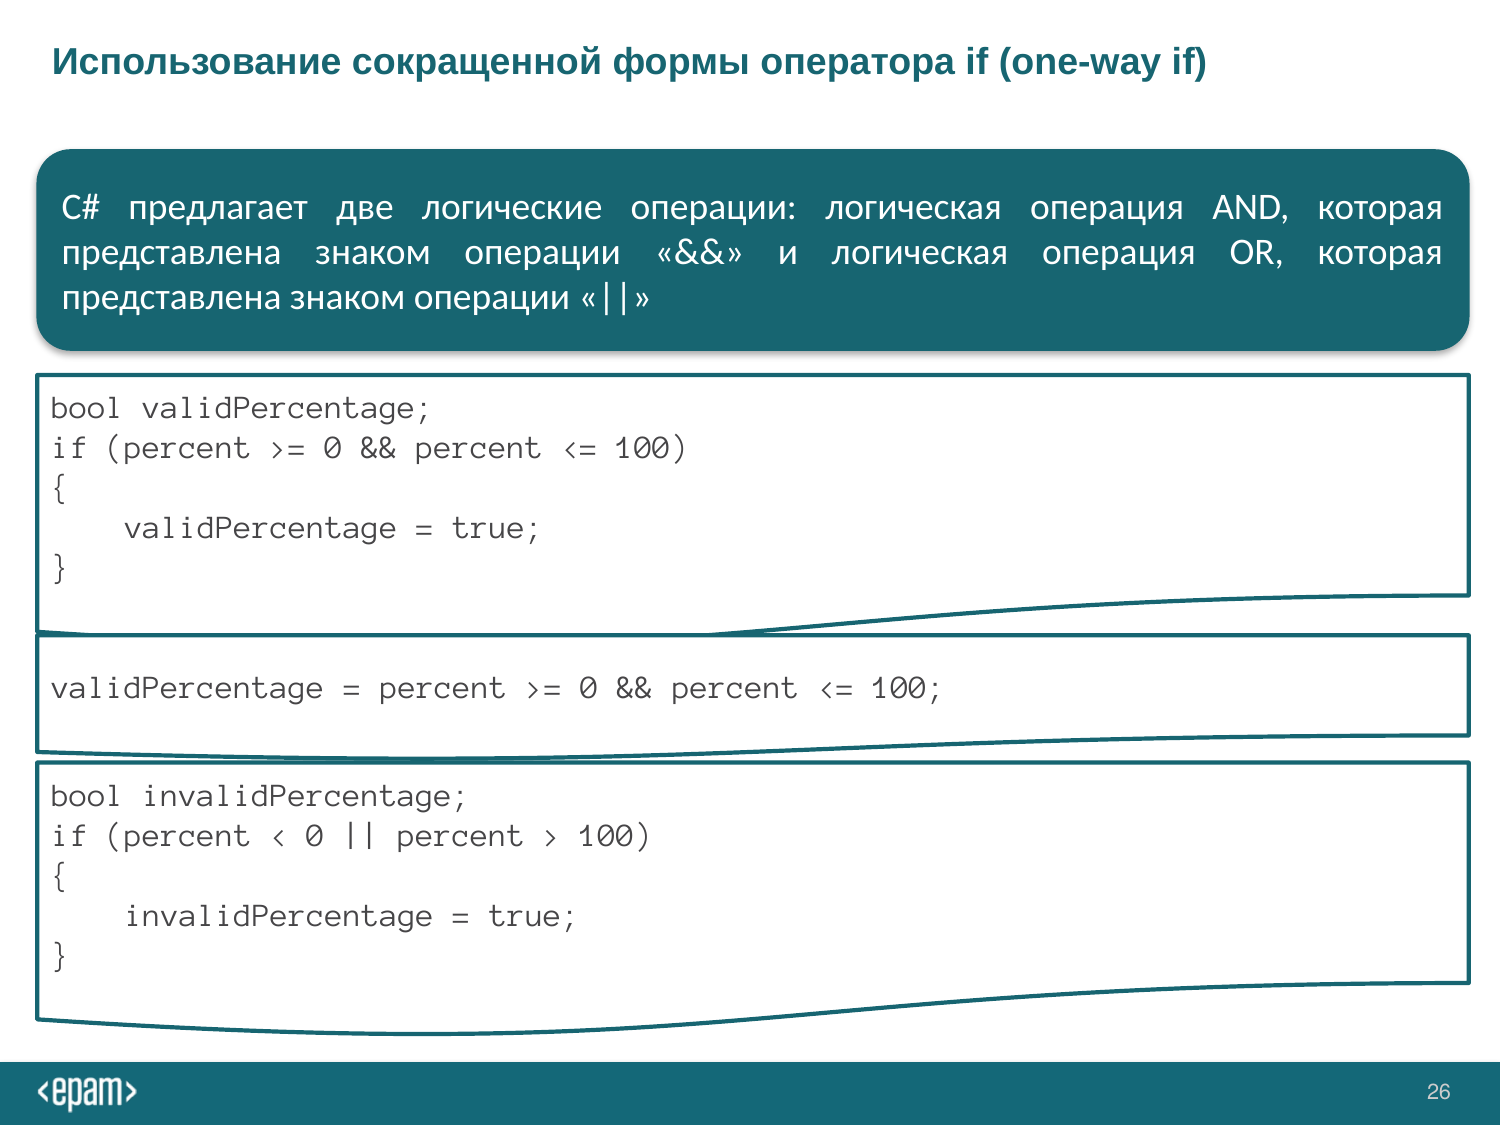

# Использование сокращенной формы оператора if (one-way if)
С# предлагает две логические операции: логическая операция AND, которая представлена знаком операции «&&» и логическая операция OR, которая представлена знаком операции «||»
bool validPercentage;
if (percent >= 0 && percent <= 100)
{
    validPercentage = true;
}
validPercentage = percent >= 0 && percent <= 100;
bool invalidPercentage;
if (percent < 0 || percent > 100)
{
    invalidPercentage = true;
}